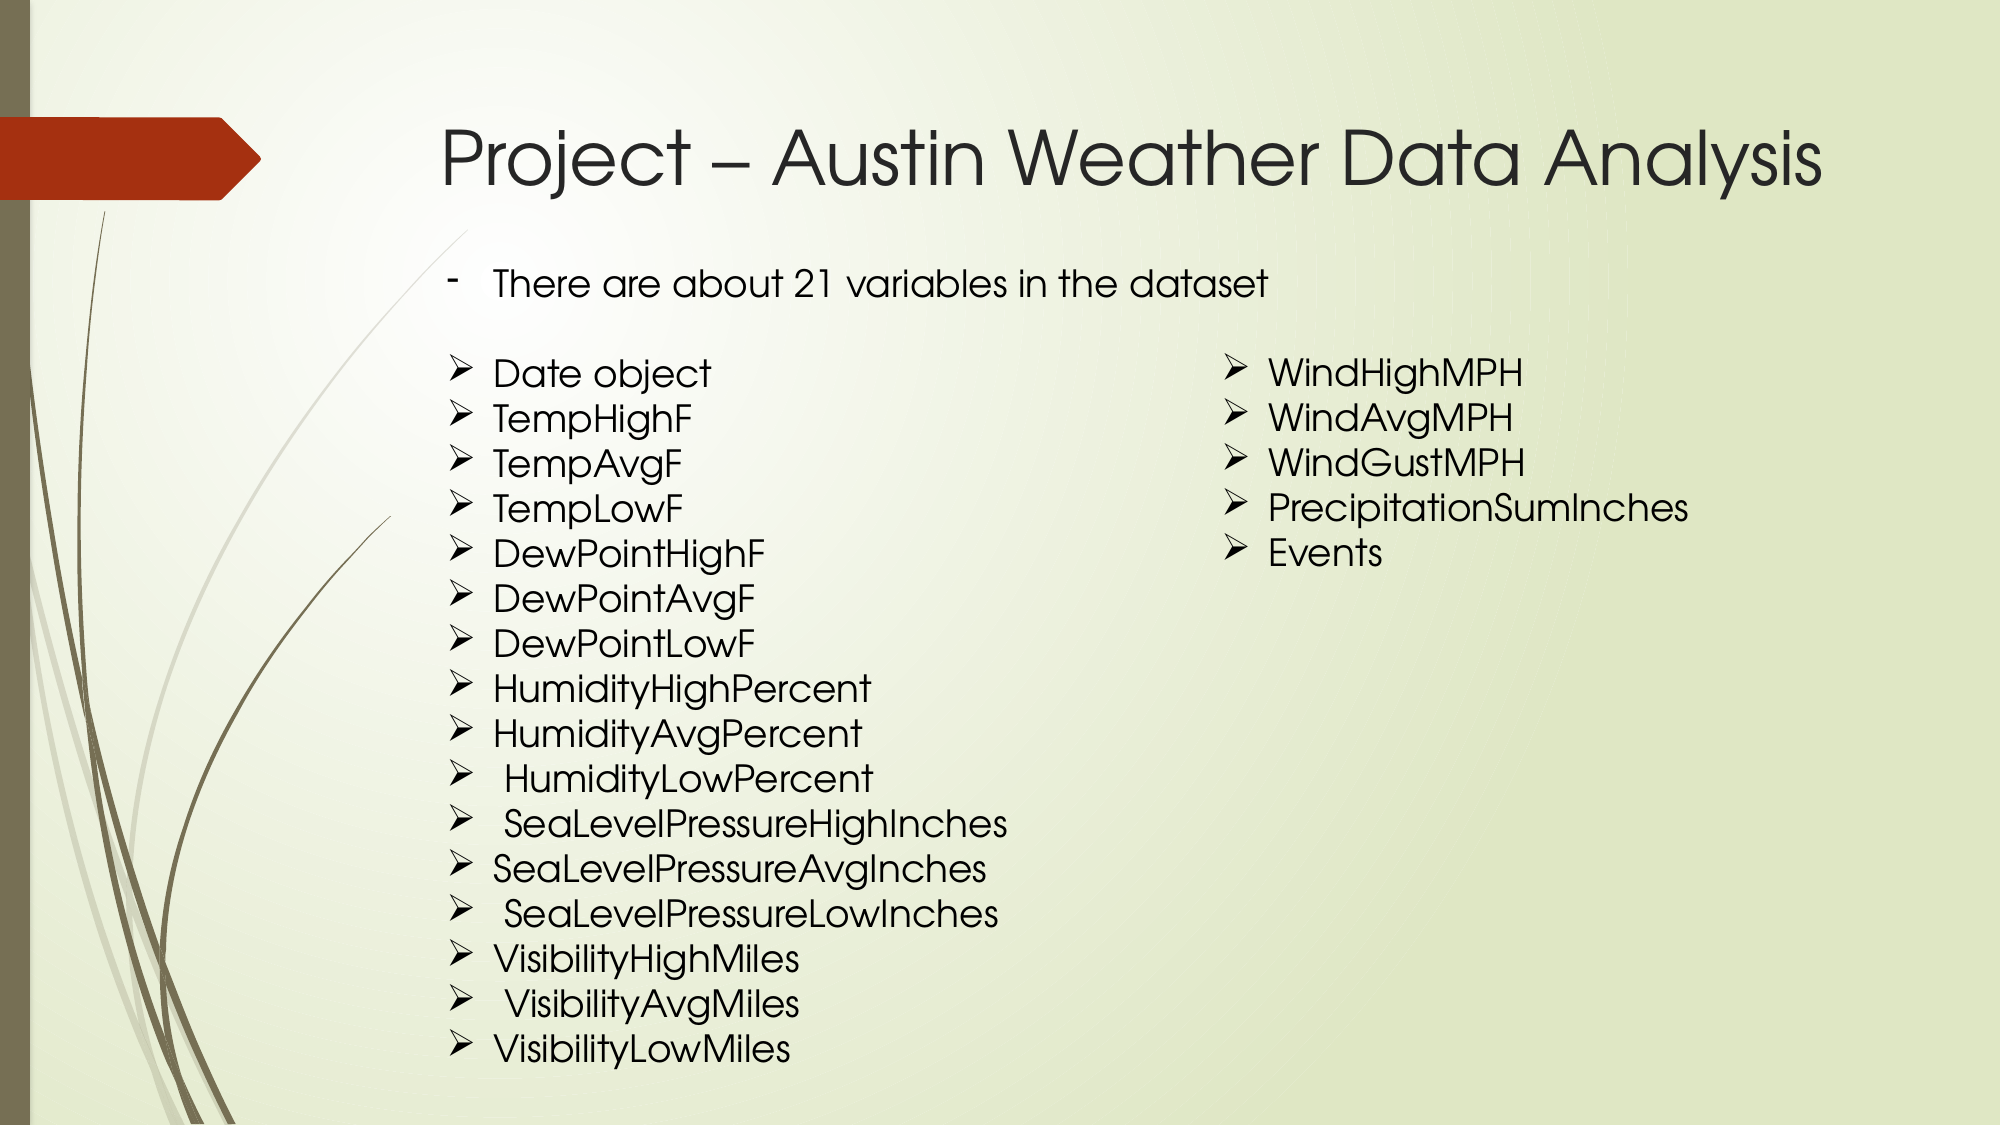

# Project – Austin Weather Data Analysis
There are about 21 variables in the dataset

Date object
TempHighF
TempAvgF
TempLowF
DewPointHighF
DewPointAvgF
DewPointLowF
HumidityHighPercent
HumidityAvgPercent
 HumidityLowPercent
 SeaLevelPressureHighInches
SeaLevelPressureAvgInches
 SeaLevelPressureLowInches
VisibilityHighMiles
 VisibilityAvgMiles
VisibilityLowMiles
WindHighMPH
WindAvgMPH
WindGustMPH
PrecipitationSumInches
Events